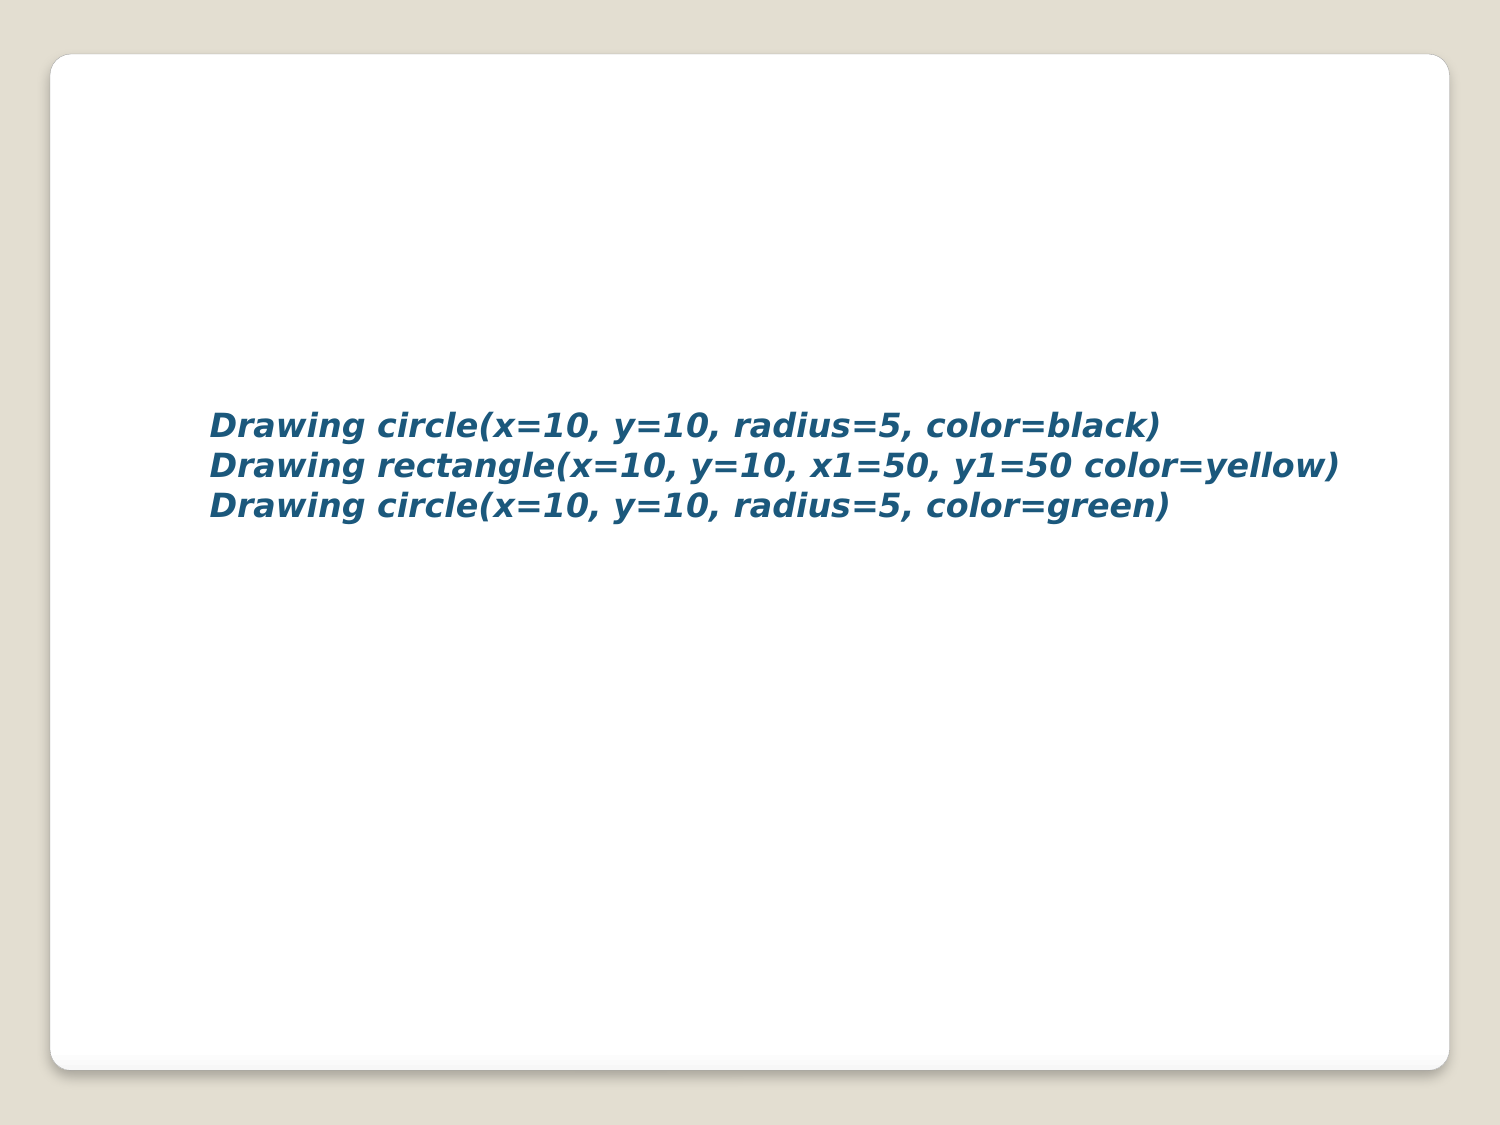

Drawing circle(x=10, y=10, radius=5, color=black)
Drawing rectangle(x=10, y=10, x1=50, y1=50 color=yellow)
Drawing circle(x=10, y=10, radius=5, color=green)